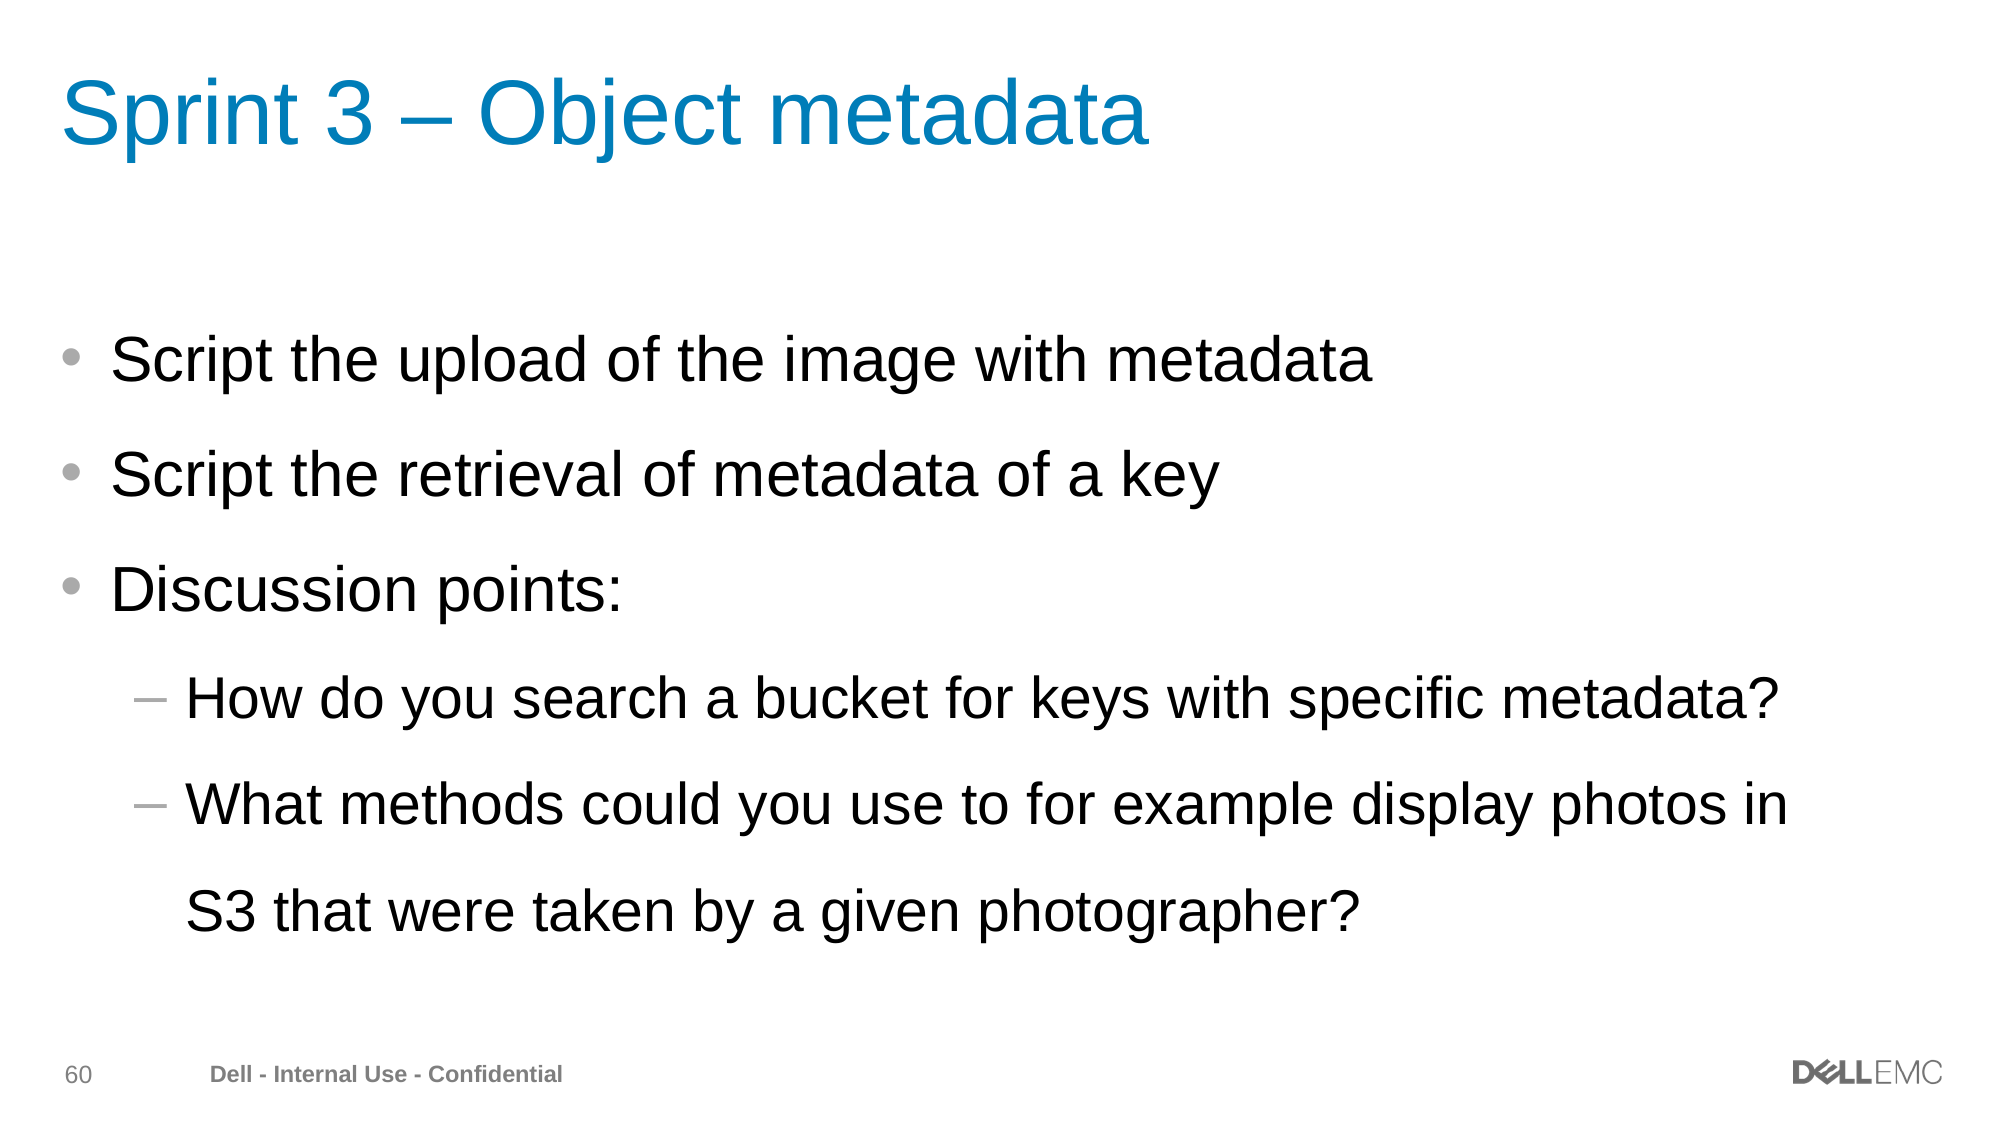

# Sprint 3 – Object metadata
Script the upload of the image with metadata
Script the retrieval of metadata of a key
Discussion points:
How do you search a bucket for keys with specific metadata?
What methods could you use to for example display photos in S3 that were taken by a given photographer?